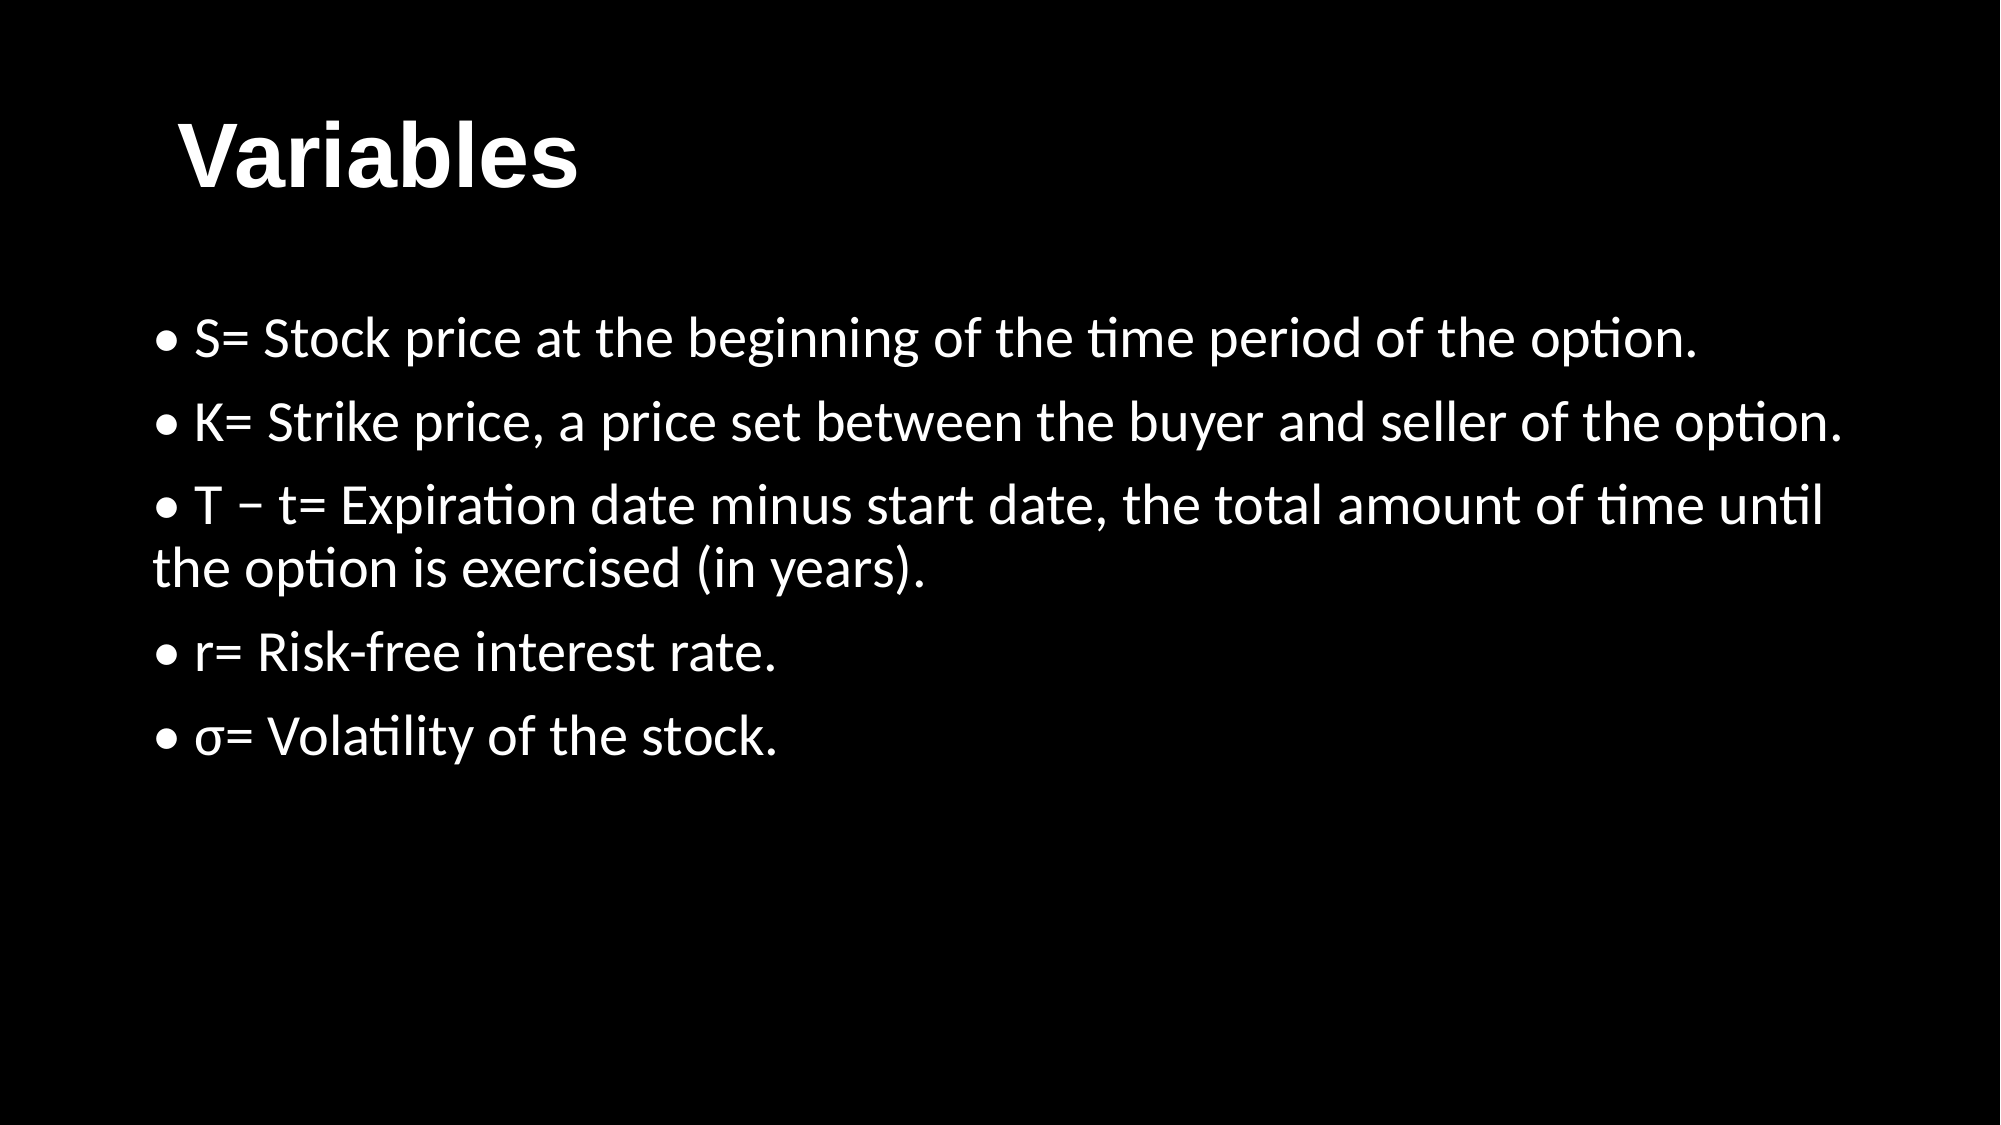

# Variables
• S= Stock price at the beginning of the time period of the option.
• K= Strike price, a price set between the buyer and seller of the option.
• T − t= Expiration date minus start date, the total amount of time until the option is exercised (in years).
• r= Risk-free interest rate.
• σ= Volatility of the stock.